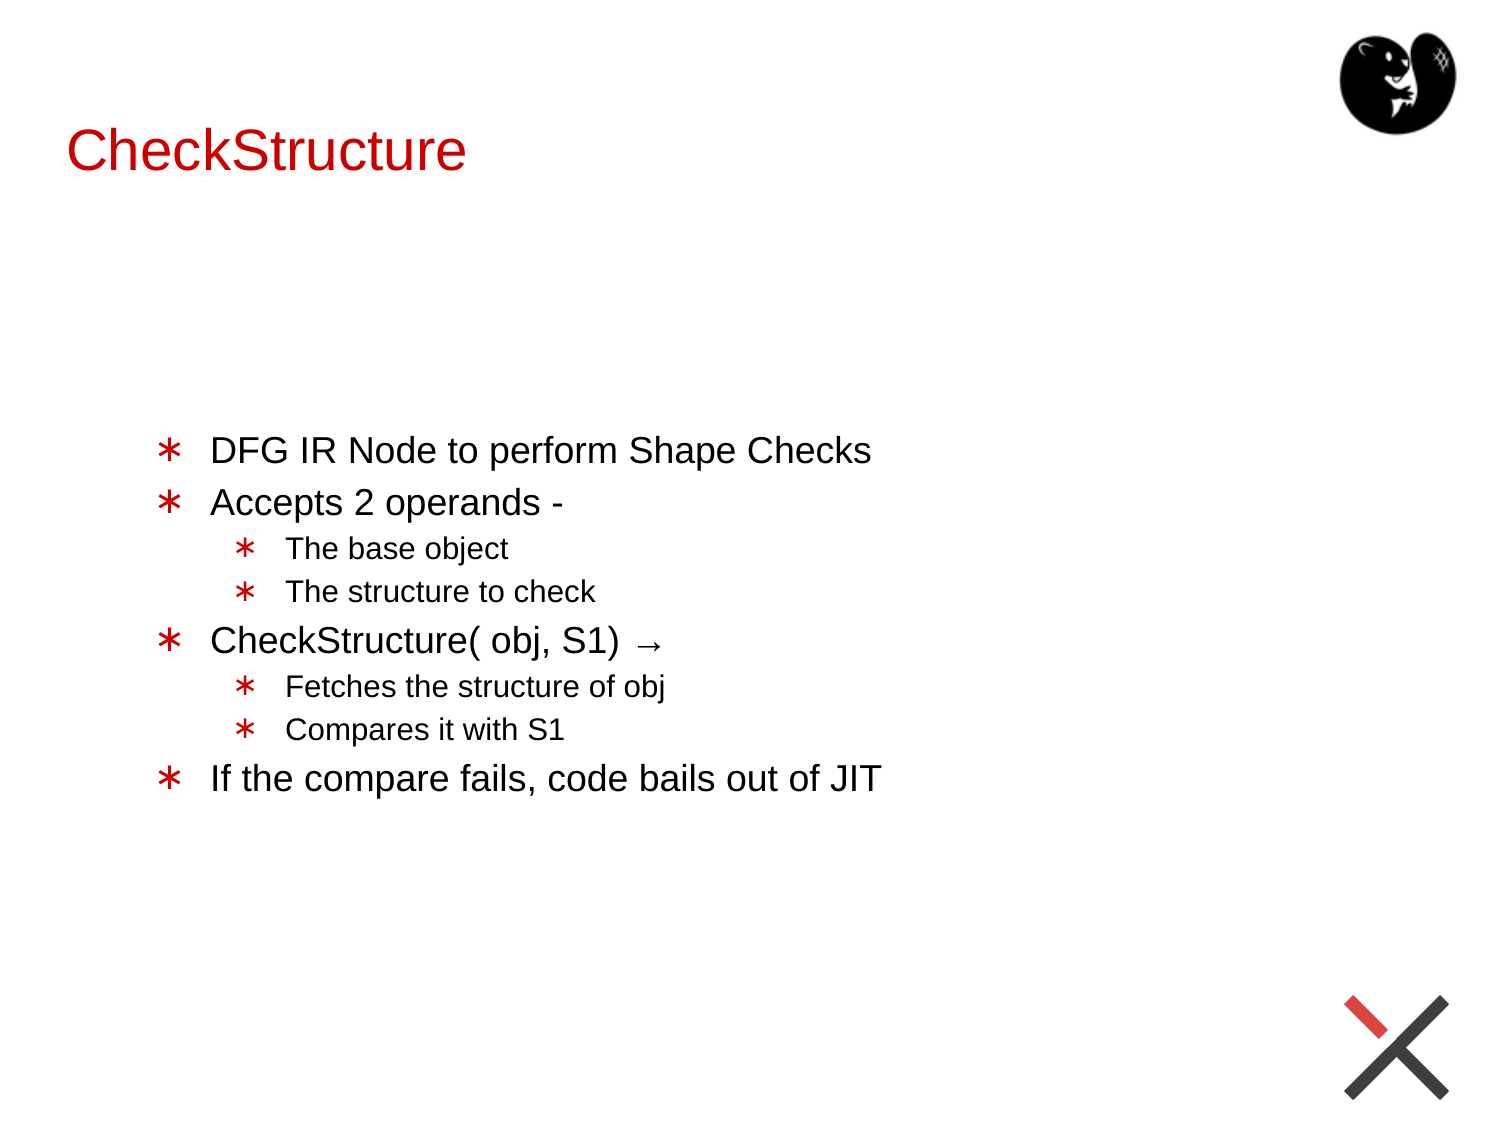

# CheckStructure
DFG IR Node to perform Shape Checks
Accepts 2 operands -
The base object
The structure to check
CheckStructure( obj, S1) →
Fetches the structure of obj
Compares it with S1
If the compare fails, code bails out of JIT